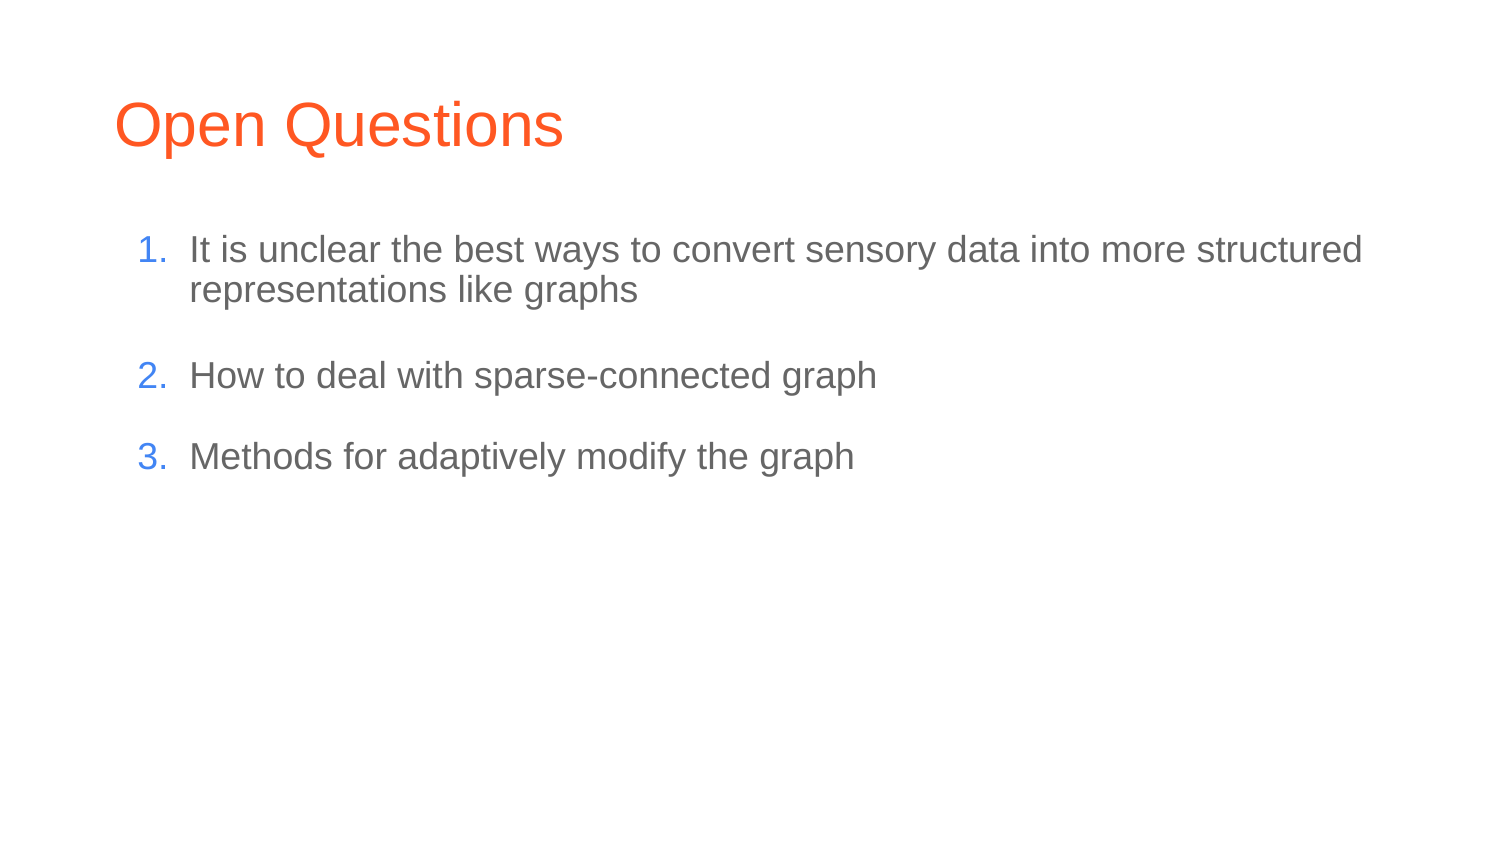

# Open Questions
It is unclear the best ways to convert sensory data into more structured representations like graphs
How to deal with sparse-connected graph
Methods for adaptively modify the graph